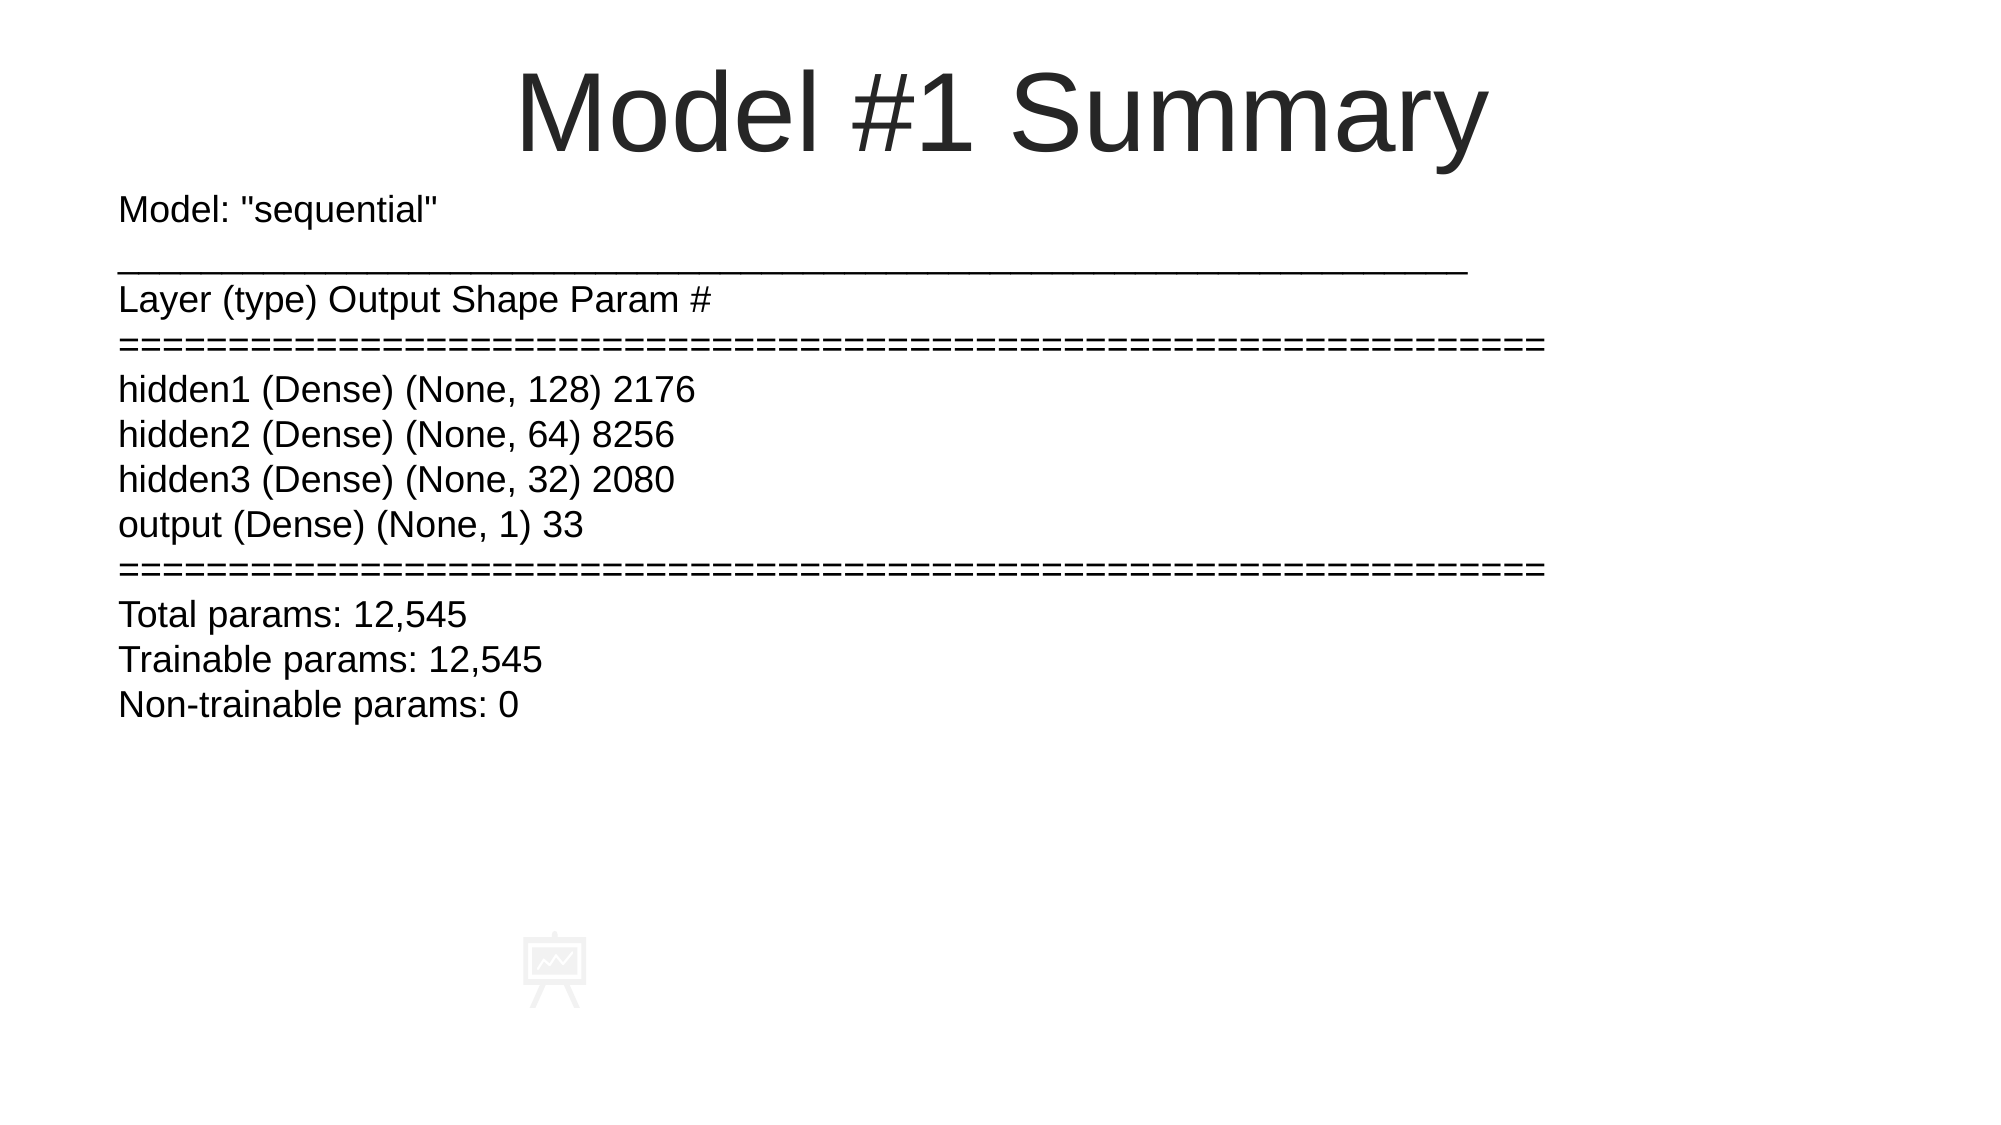

Model #1 Summary
Model: "sequential"
_________________________________________________________________
Layer (type) Output Shape Param #
=================================================================
hidden1 (Dense) (None, 128) 2176
hidden2 (Dense) (None, 64) 8256
hidden3 (Dense) (None, 32) 2080
output (Dense) (None, 1) 33
=================================================================
Total params: 12,545
Trainable params: 12,545
Non-trainable params: 0